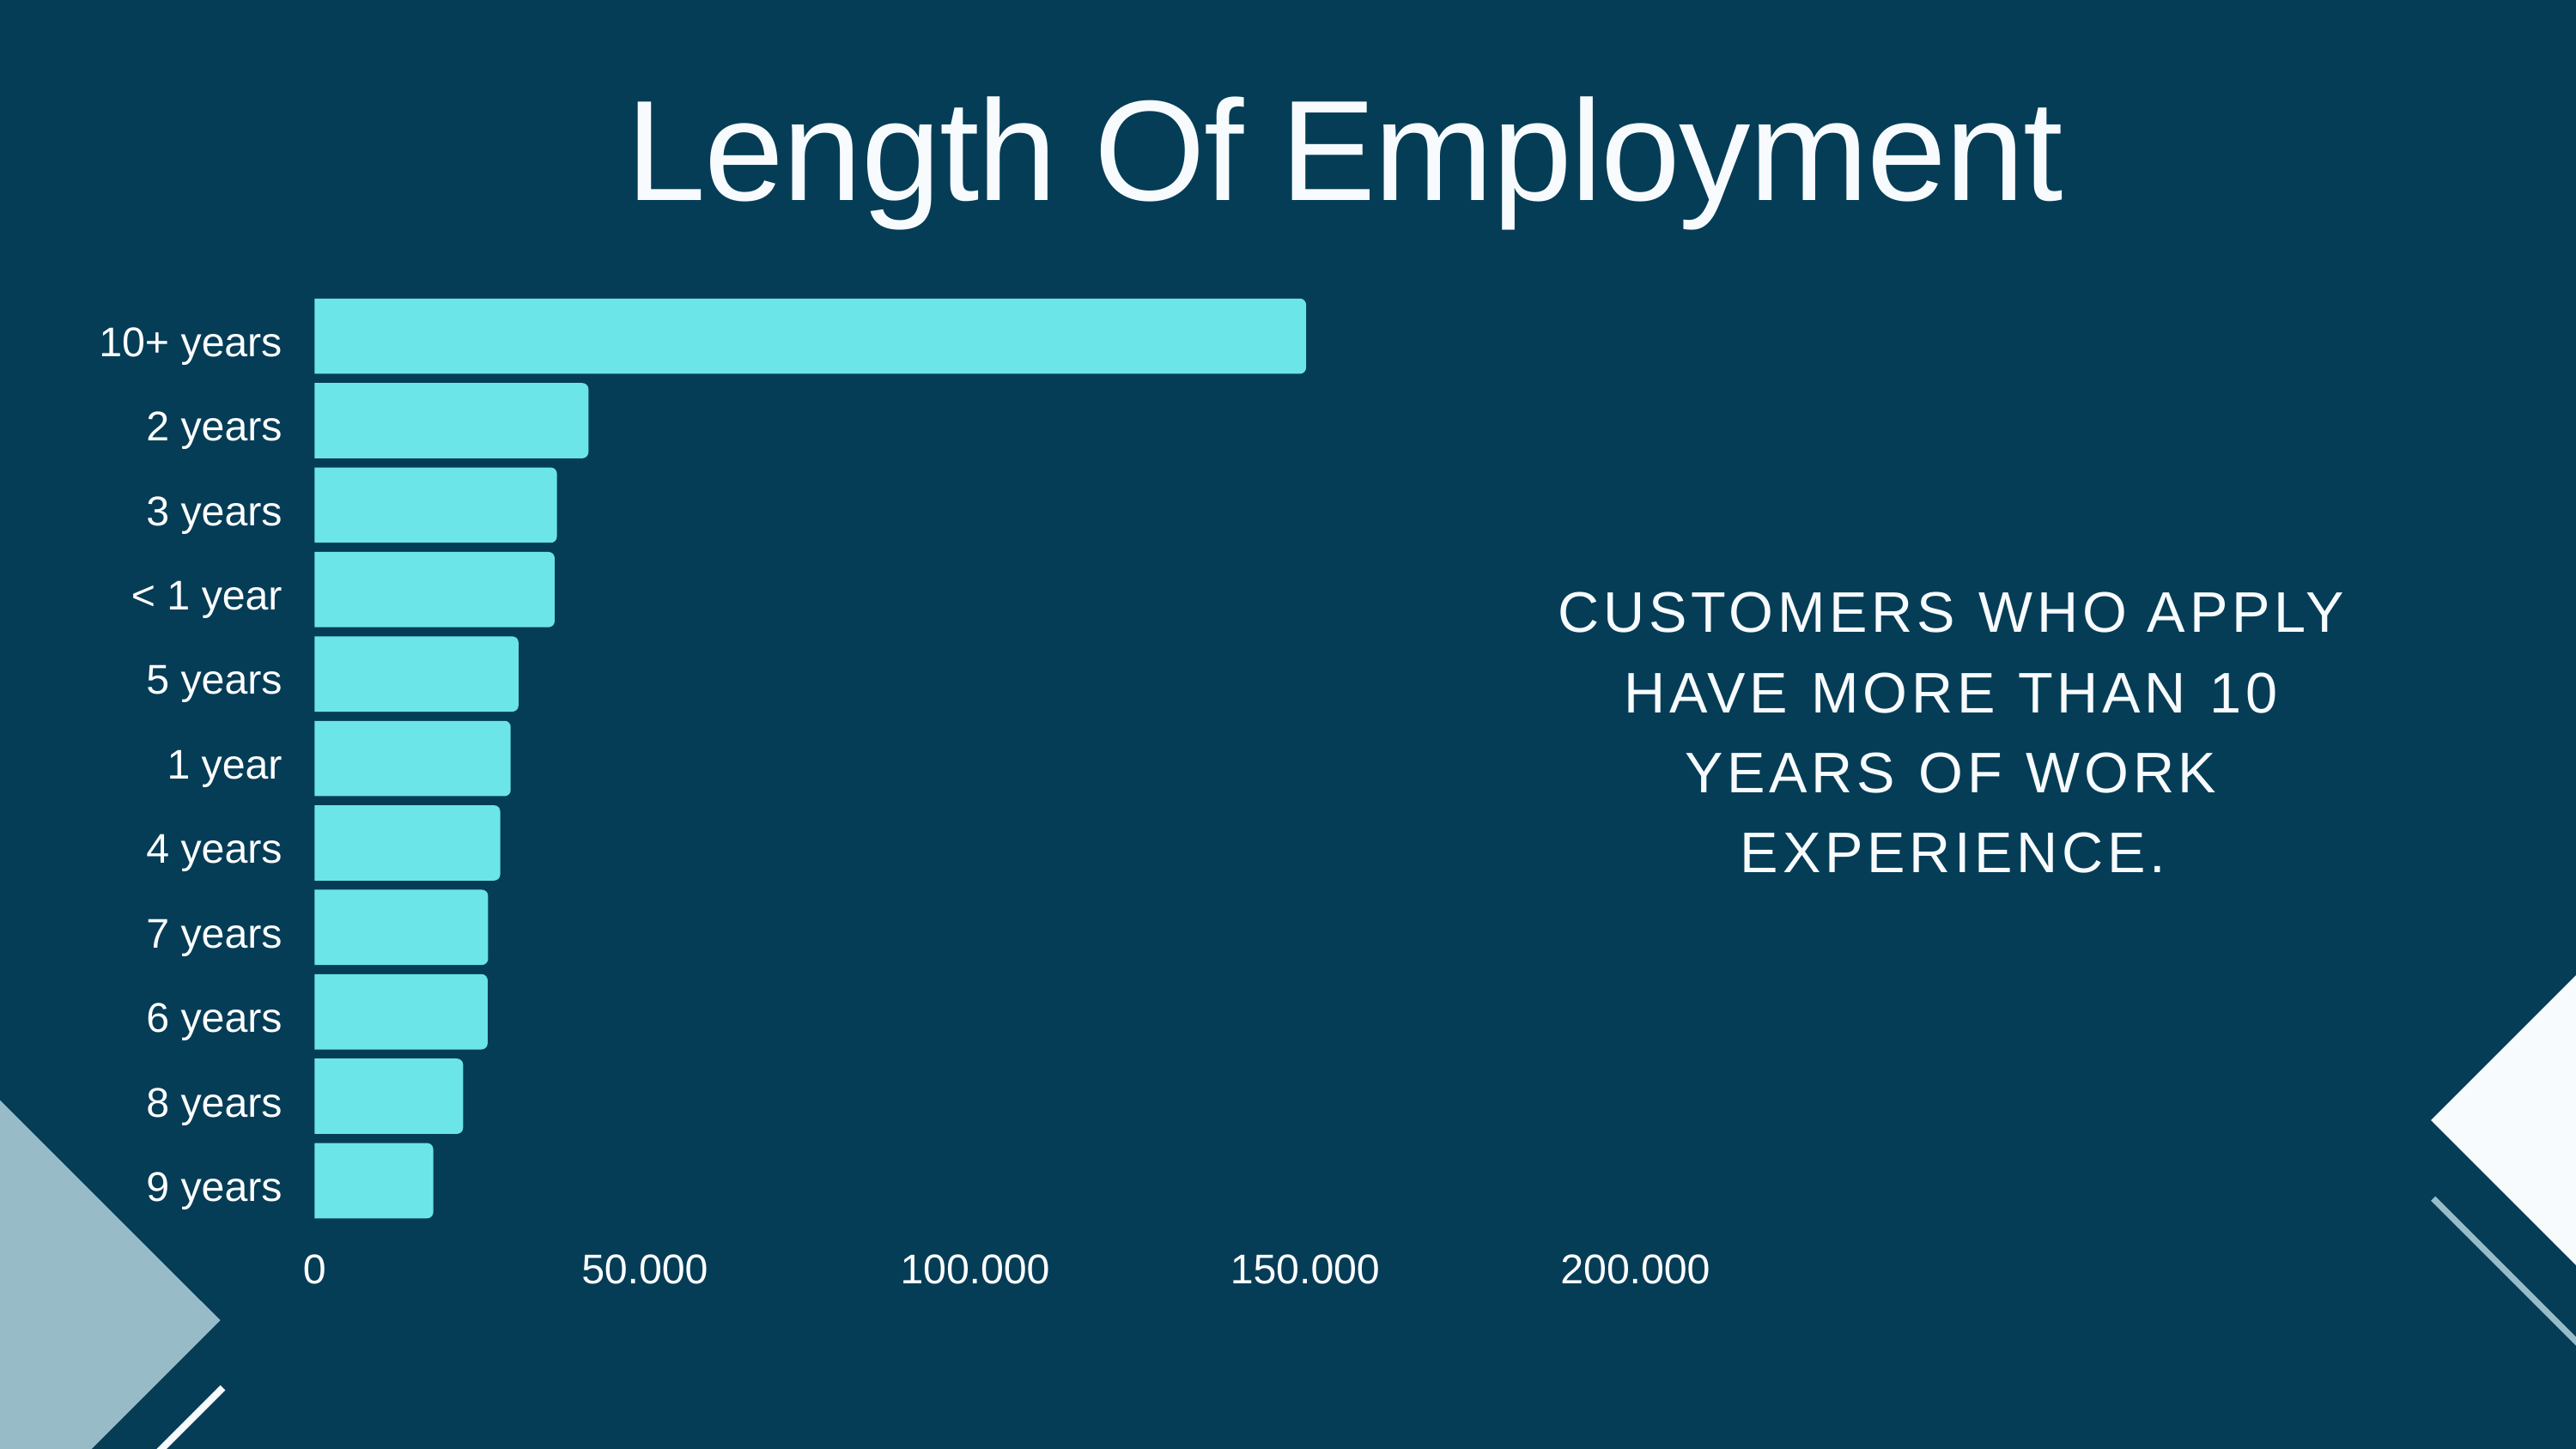

Length Of Employment

10+ years
2 years
3 years
< 1 year
5 years
1 year
4 years
7 years
6 years
8 years
9 years
0
50.000
100.000
150.000
200.000
CUSTOMERS WHO APPLY HAVE MORE THAN 10 YEARS OF WORK EXPERIENCE.